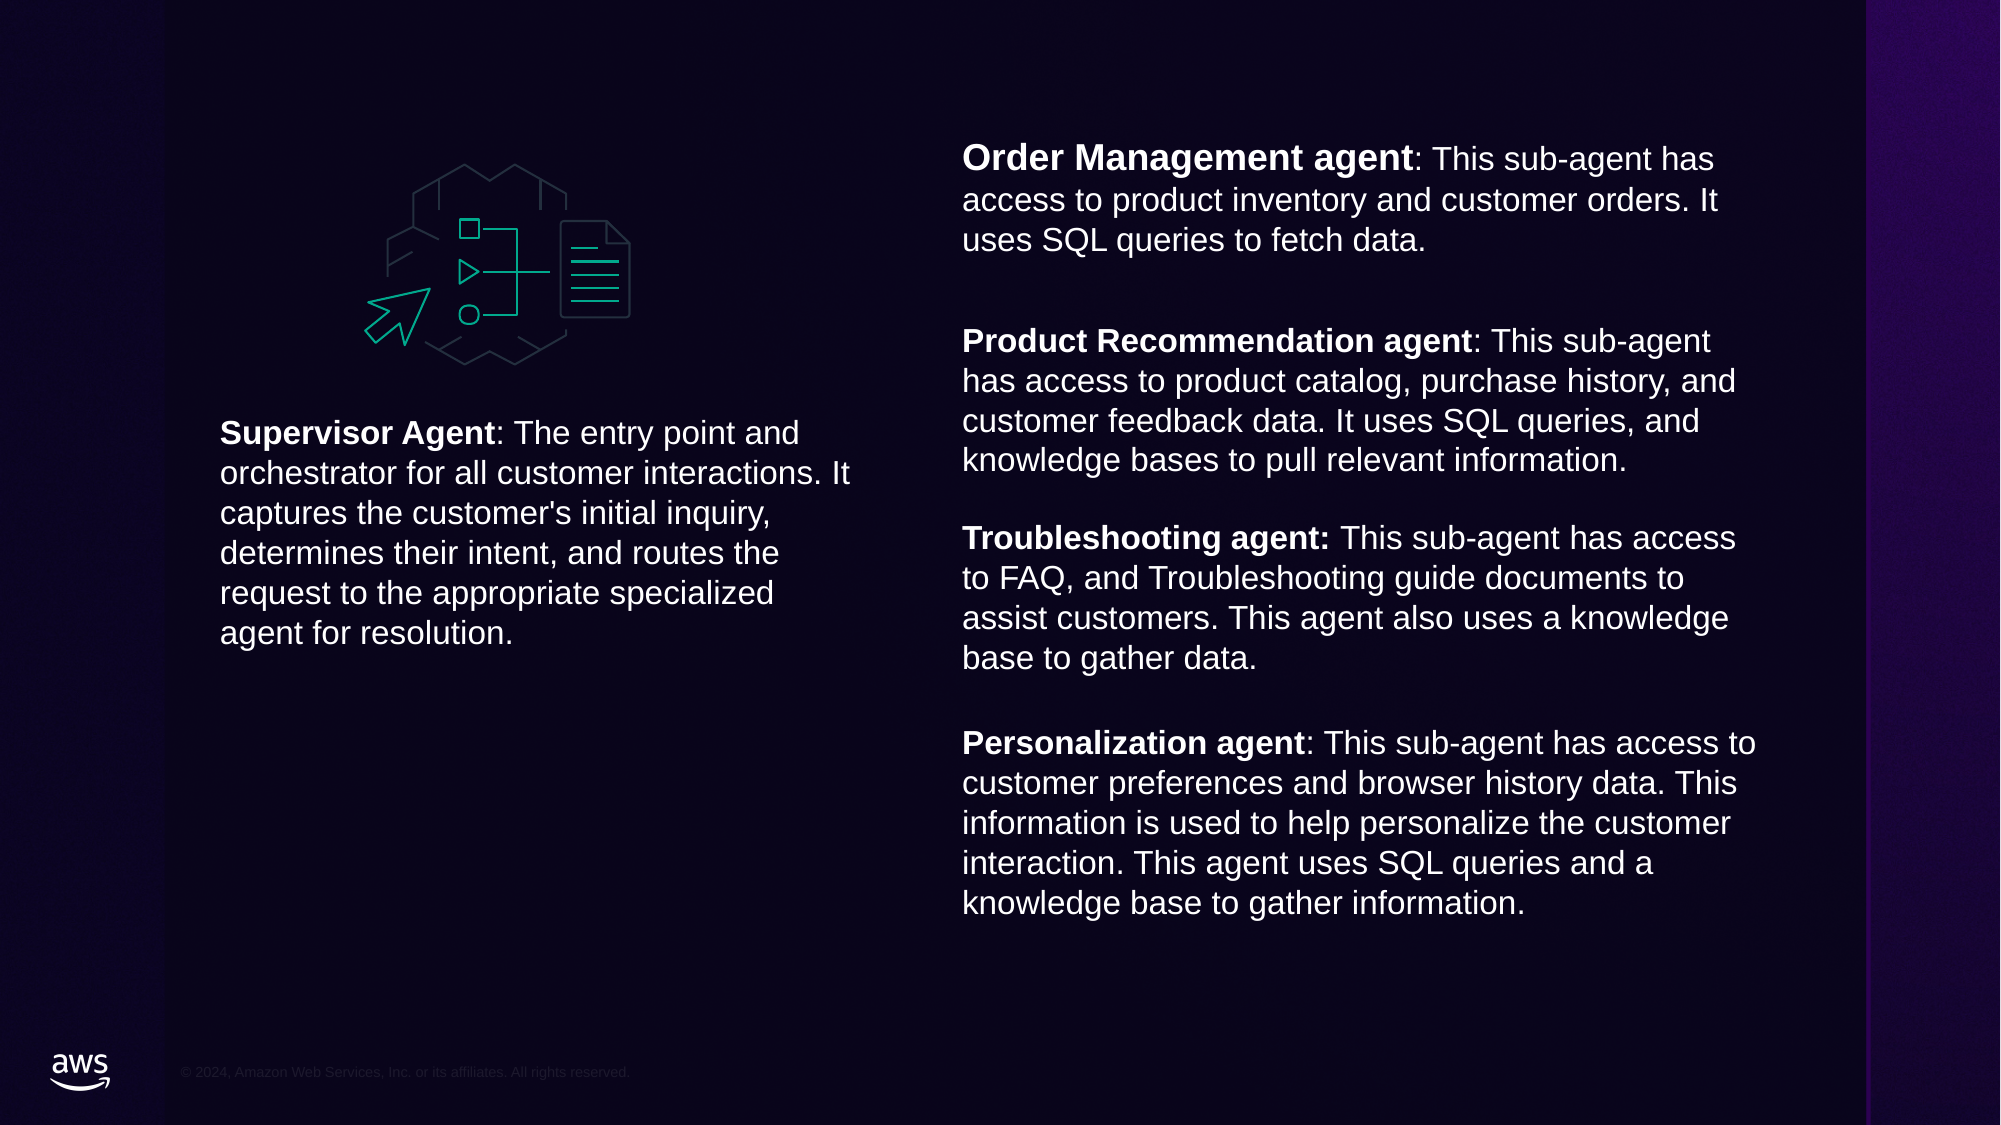

Order Management agent: This sub-agent has access to product inventory and customer orders. It uses SQL queries to fetch data.

Product Recommendation agent: This sub-agent has access to product catalog, purchase history, and customer feedback data. It uses SQL queries, and knowledge bases to pull relevant information.

Supervisor Agent: The entry point and orchestrator for all customer interactions. It captures the customer's initial inquiry, determines their intent, and routes the request to the appropriate specialized agent for resolution.

Troubleshooting agent: This sub-agent has access to FAQ, and Troubleshooting guide documents to assist customers. This agent also uses a knowledge base to gather data.
Personalization agent: This sub-agent has access to customer preferences and browser history data. This information is used to help personalize the customer interaction. This agent uses SQL queries and a knowledge base to gather information.